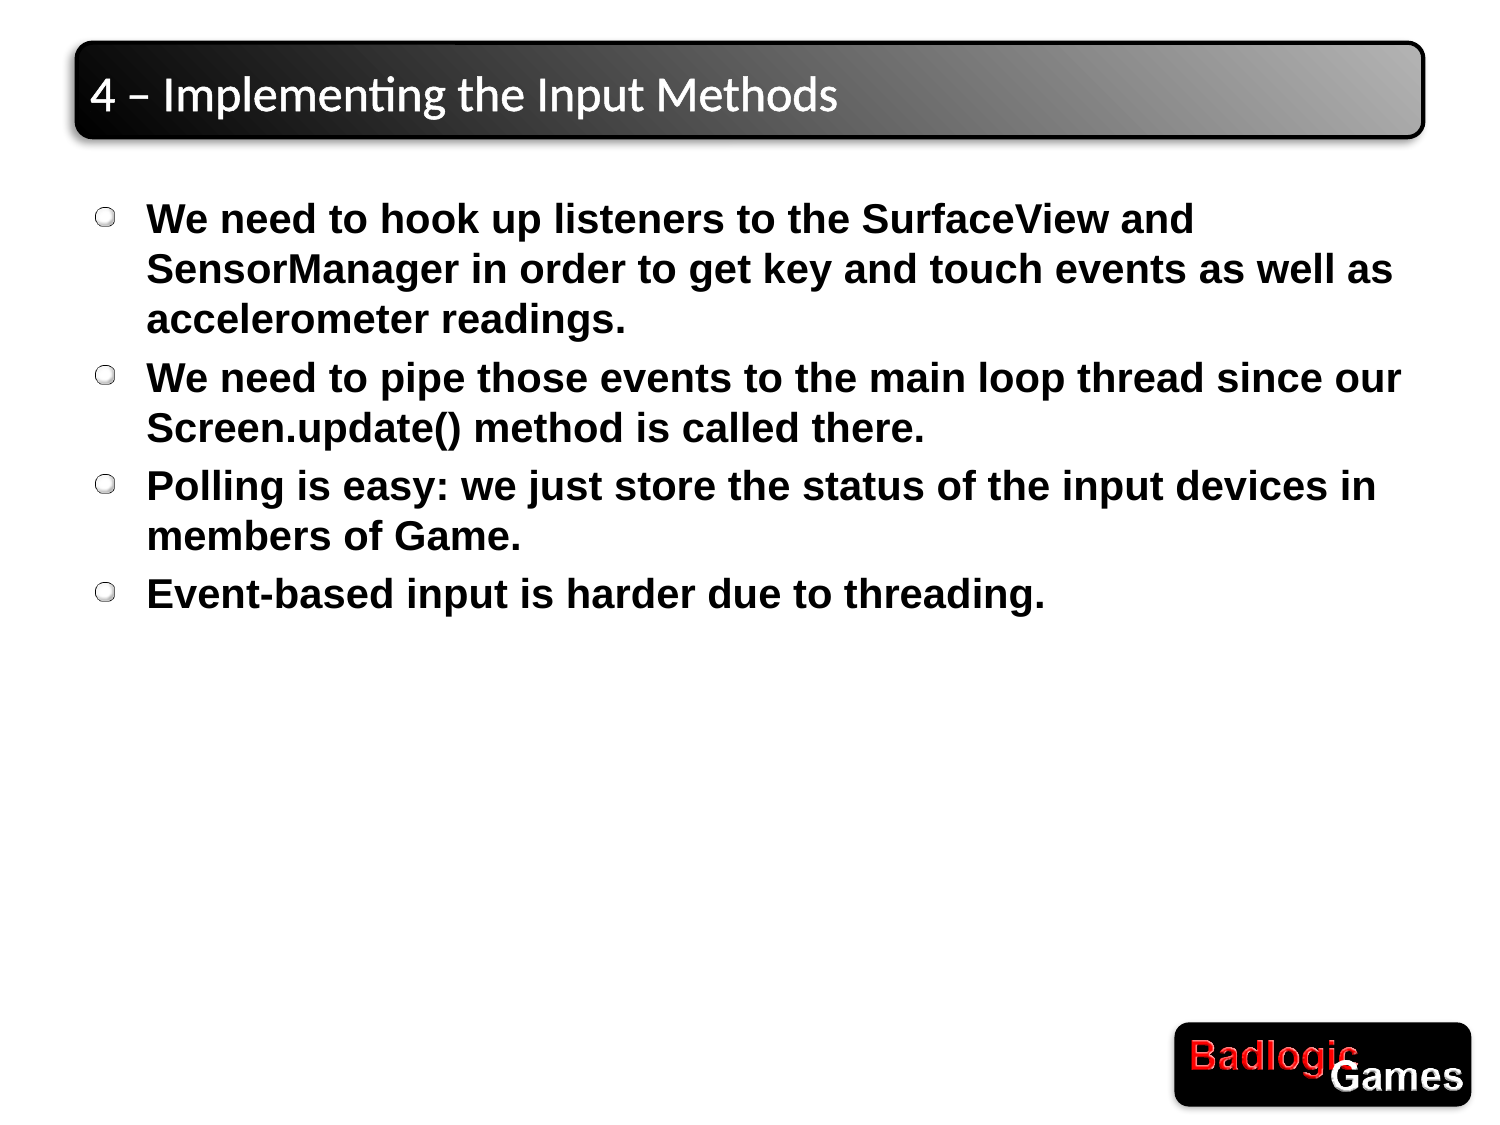

# 4 – Implementing the Input Methods
We need to hook up listeners to the SurfaceView and SensorManager in order to get key and touch events as well as accelerometer readings.
We need to pipe those events to the main loop thread since our Screen.update() method is called there.
Polling is easy: we just store the status of the input devices in members of Game.
Event-based input is harder due to threading.